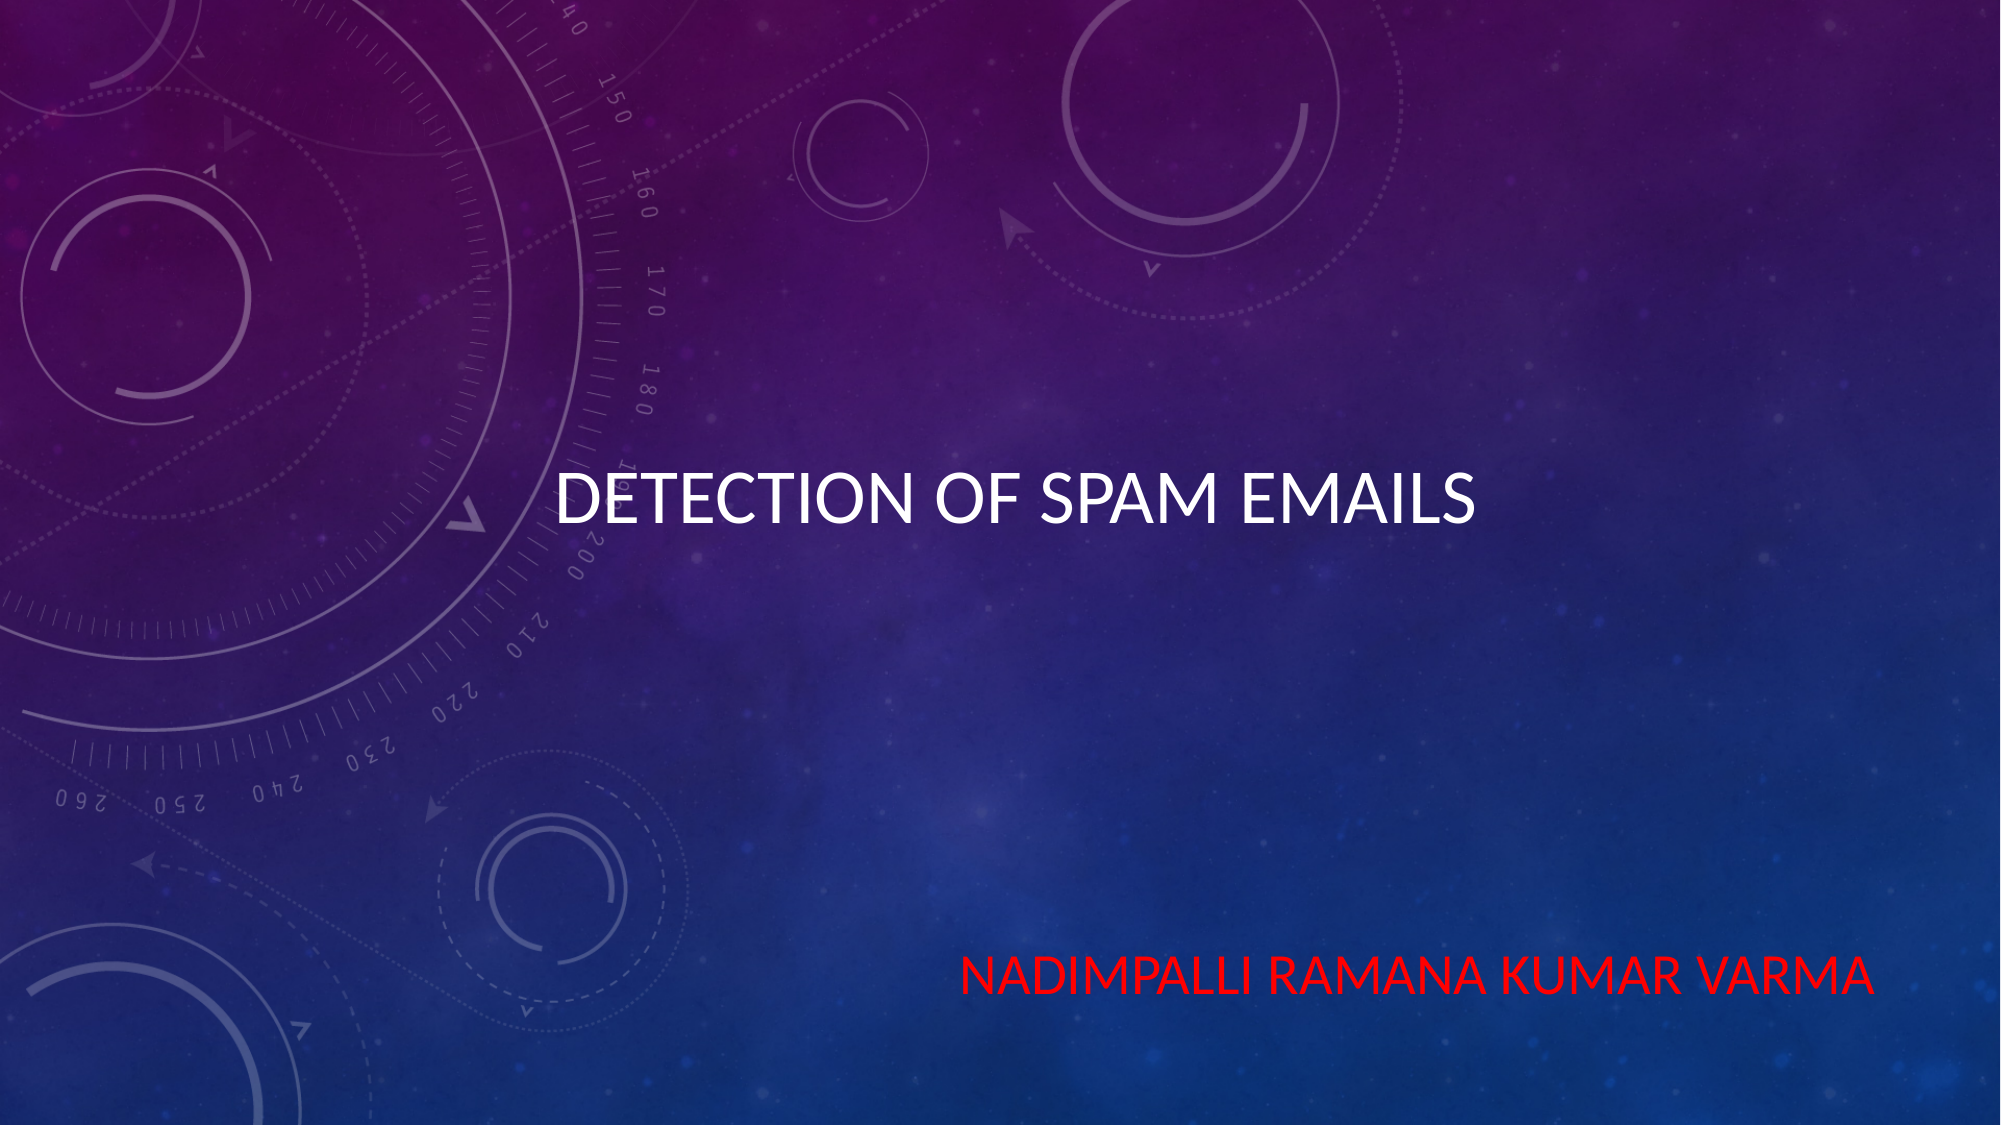

# Detection of spam emails

Nadimpalli Ramana kumar varma